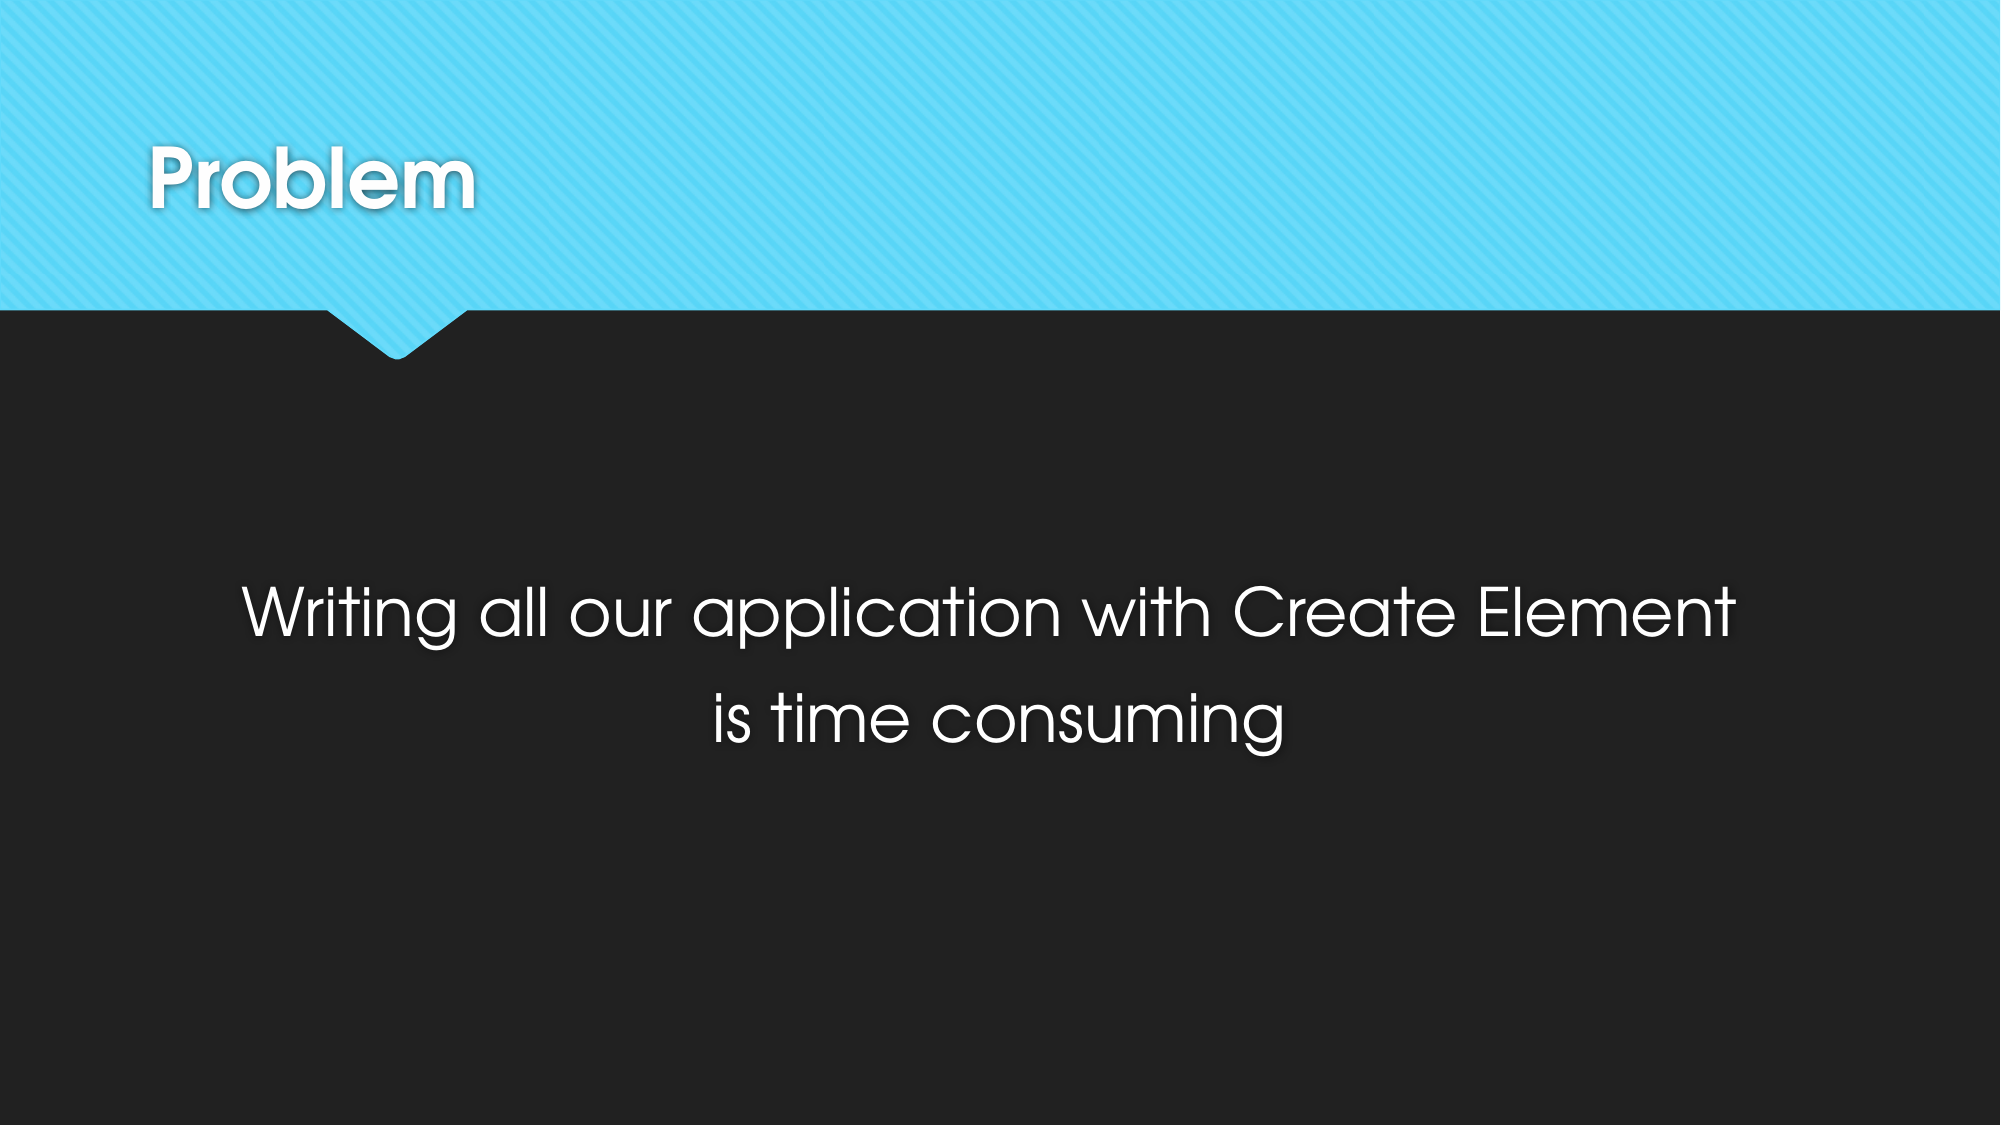

# Problem
Writing all our application with Create Element
is time consuming